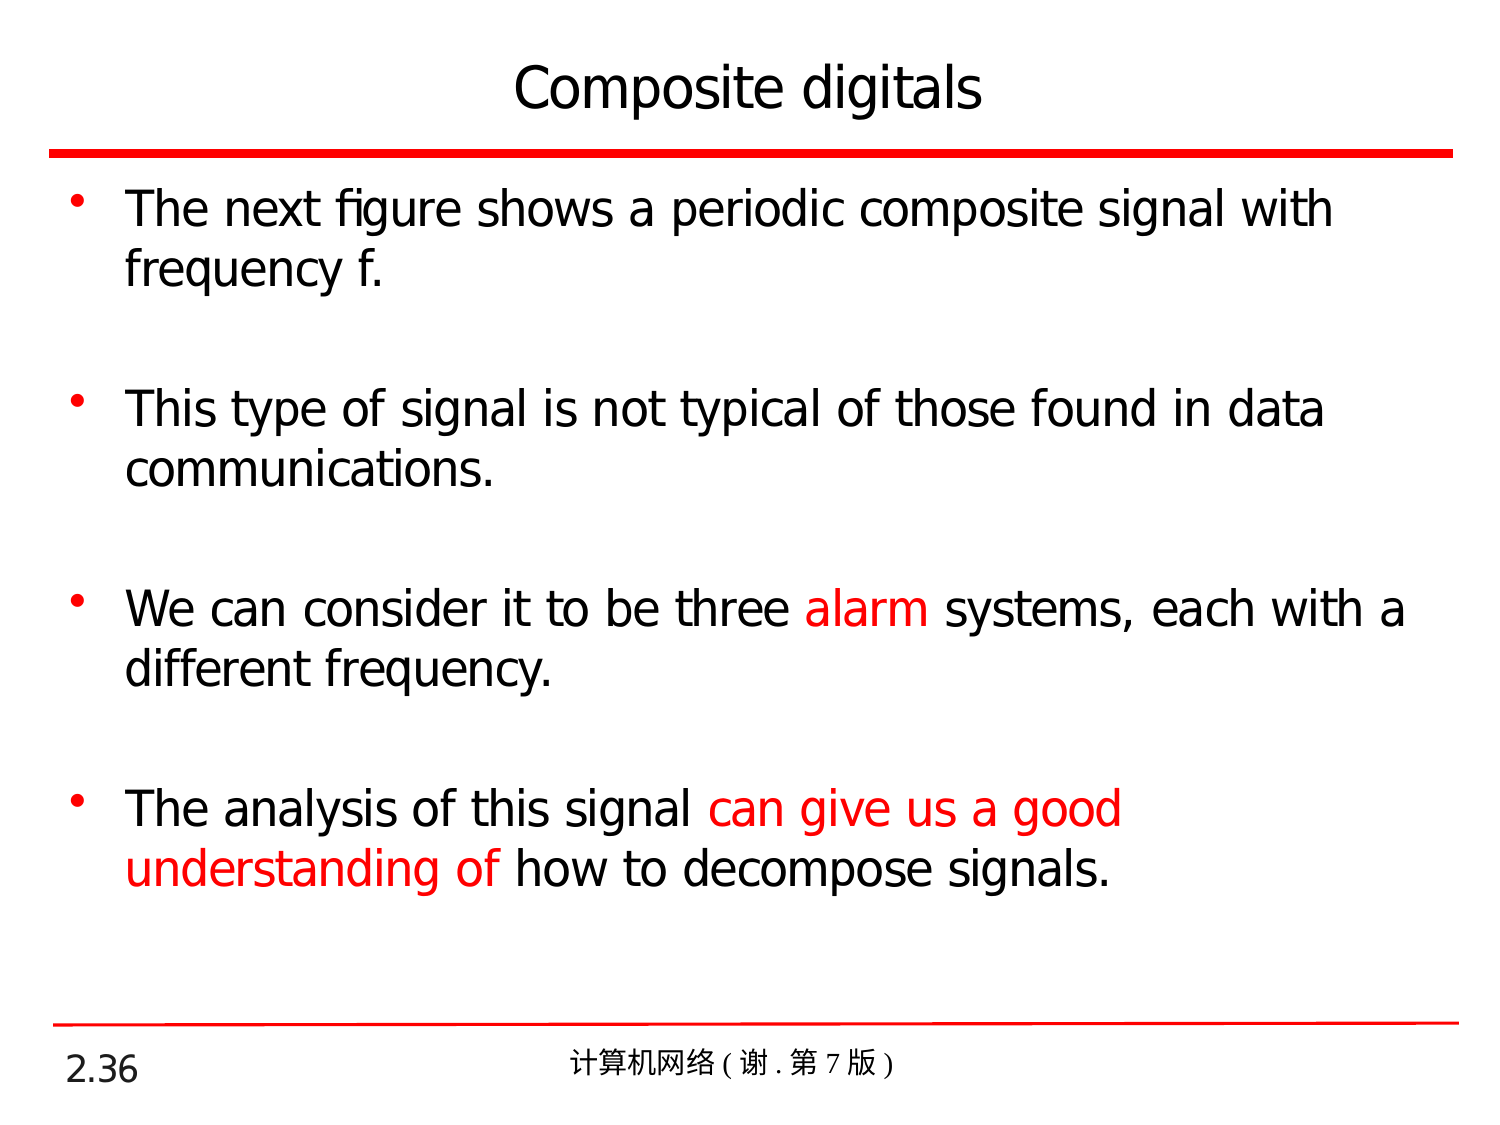

# Composite digitals
The next figure shows a periodic composite signal with frequency f.

This type of signal is not typical of those found in data communications.

We can consider it to be three alarm systems, each with a different frequency.

The analysis of this signal can give us a good understanding of how to decompose signals.